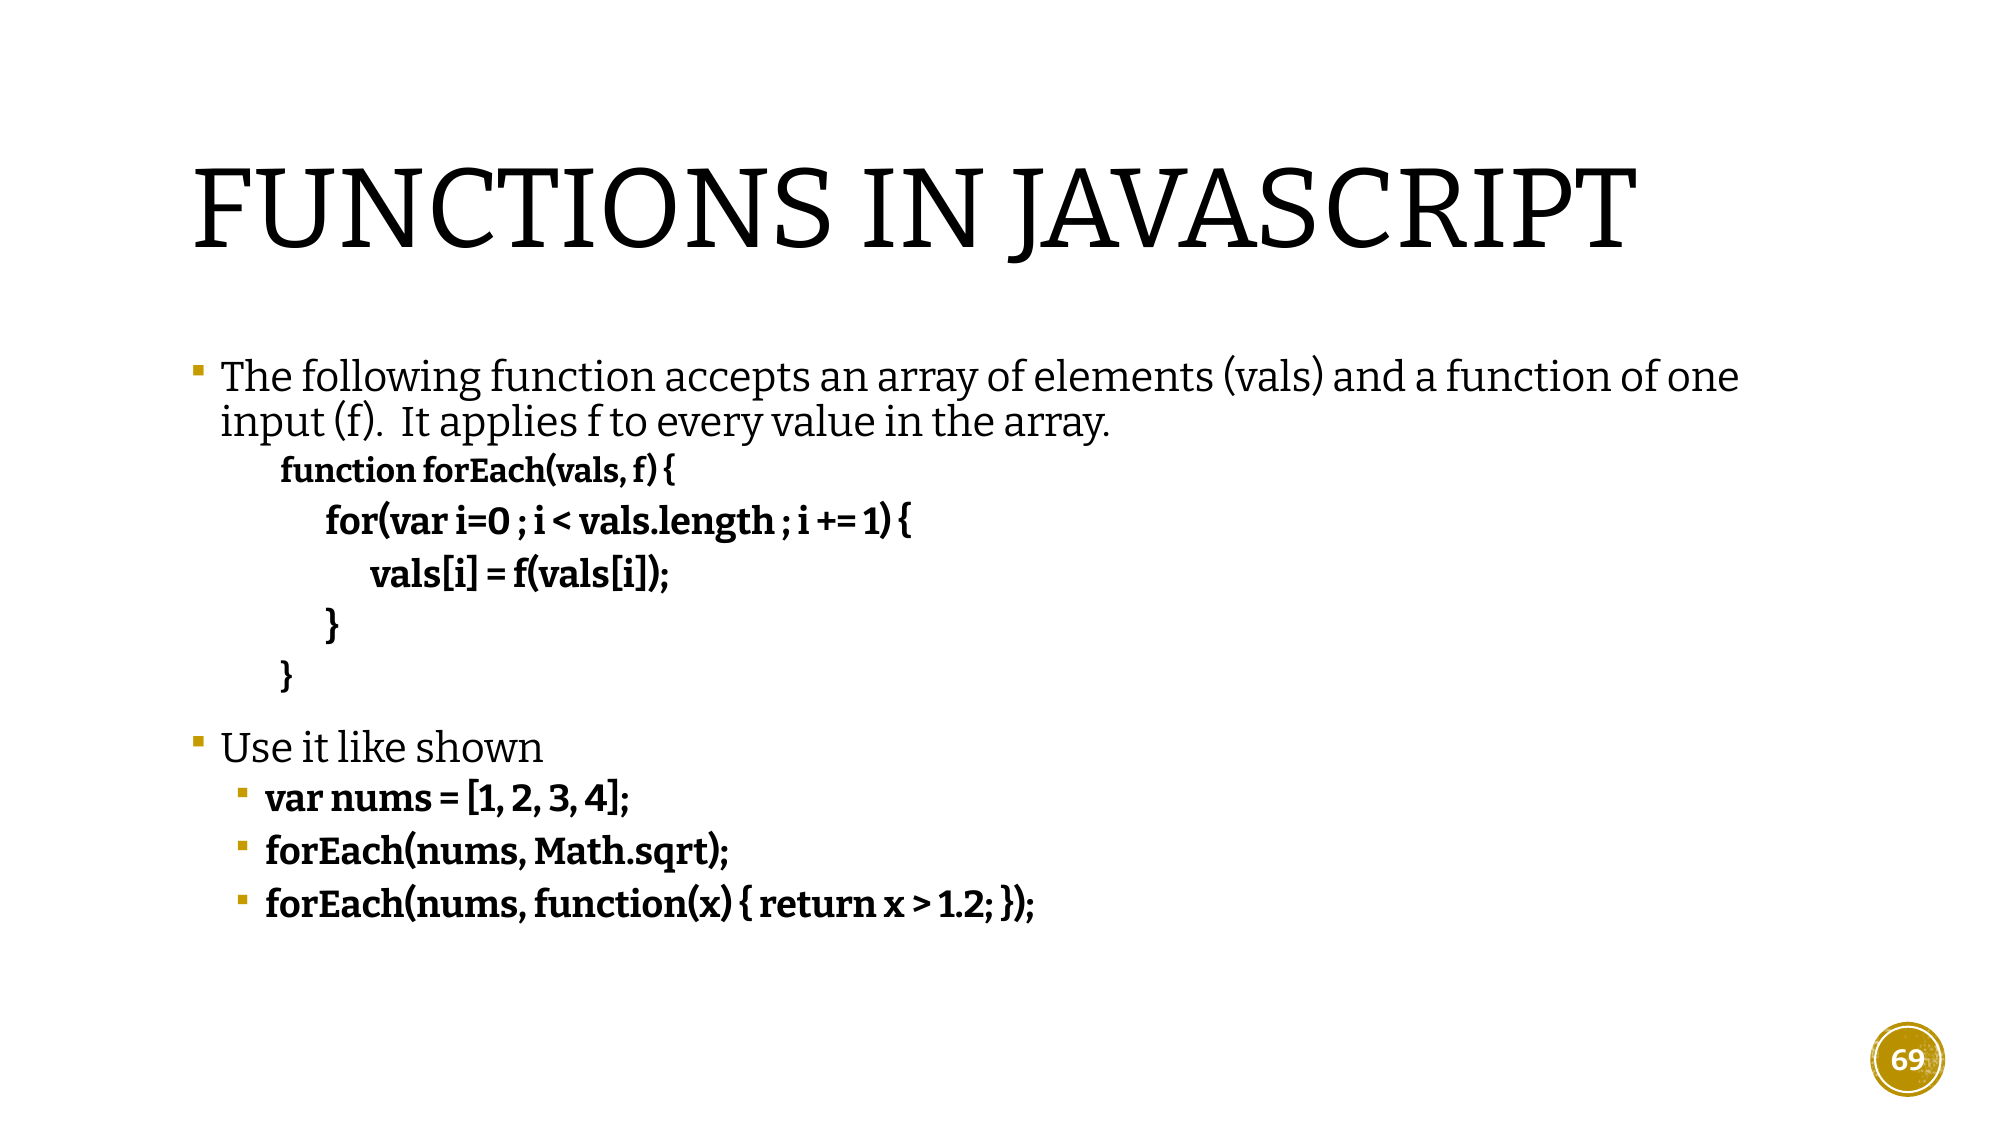

# Functions in Javascript
The following function accepts an array of elements (vals) and a function of one input (f).  It applies f to every value in the array.
function forEach(vals, f) {
for(var i=0 ; i < vals.length ; i += 1) {
vals[i] = f(vals[i]);
}
}
Use it like shown
var nums = [1, 2, 3, 4];
forEach(nums, Math.sqrt);
forEach(nums, function(x) { return x > 1.2; });
69